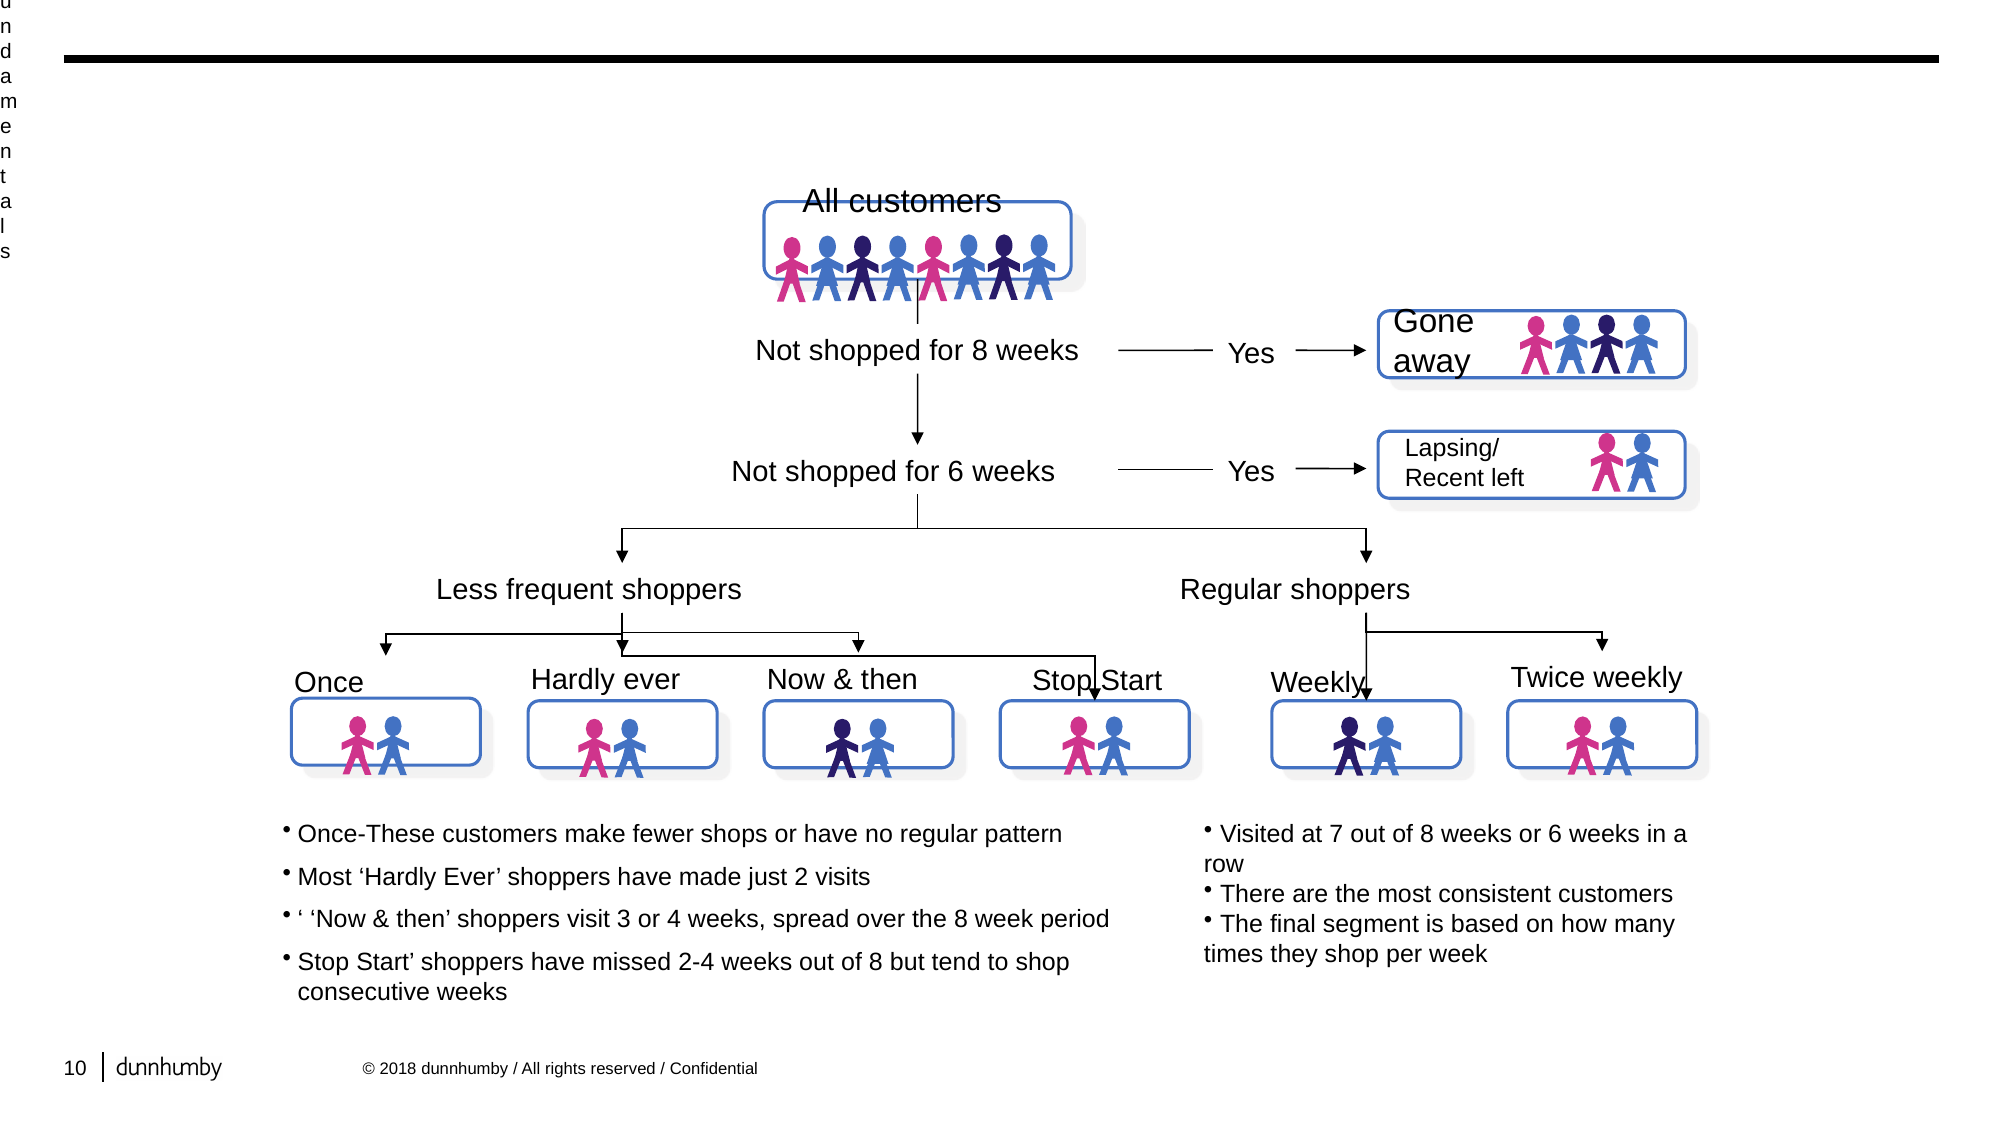

customer fundamentals
# Visit pattern gives us a better indication of shopping behaviour than number of visits
All customers

Gone away

Not shopped for 8 weeks
Yes

Lapsing/
Recent left

Not shopped for 6 weeks
Yes

Less frequent shoppers
Regular shoppers
Twice weekly
Hardly ever
Now & then
Weekly
Once
Stop Start

Once-These customers make fewer shops or have no regular pattern
Most ‘Hardly Ever’ shoppers have made just 2 visits
‘ ‘Now & then’ shoppers visit 3 or 4 weeks, spread over the 8 week period
Stop Start’ shoppers have missed 2-4 weeks out of 8 but tend to shop consecutive weeks
 Visited at 7 out of 8 weeks or 6 weeks in a row
 There are the most consistent customers
 The final segment is based on how many times they shop per week
10